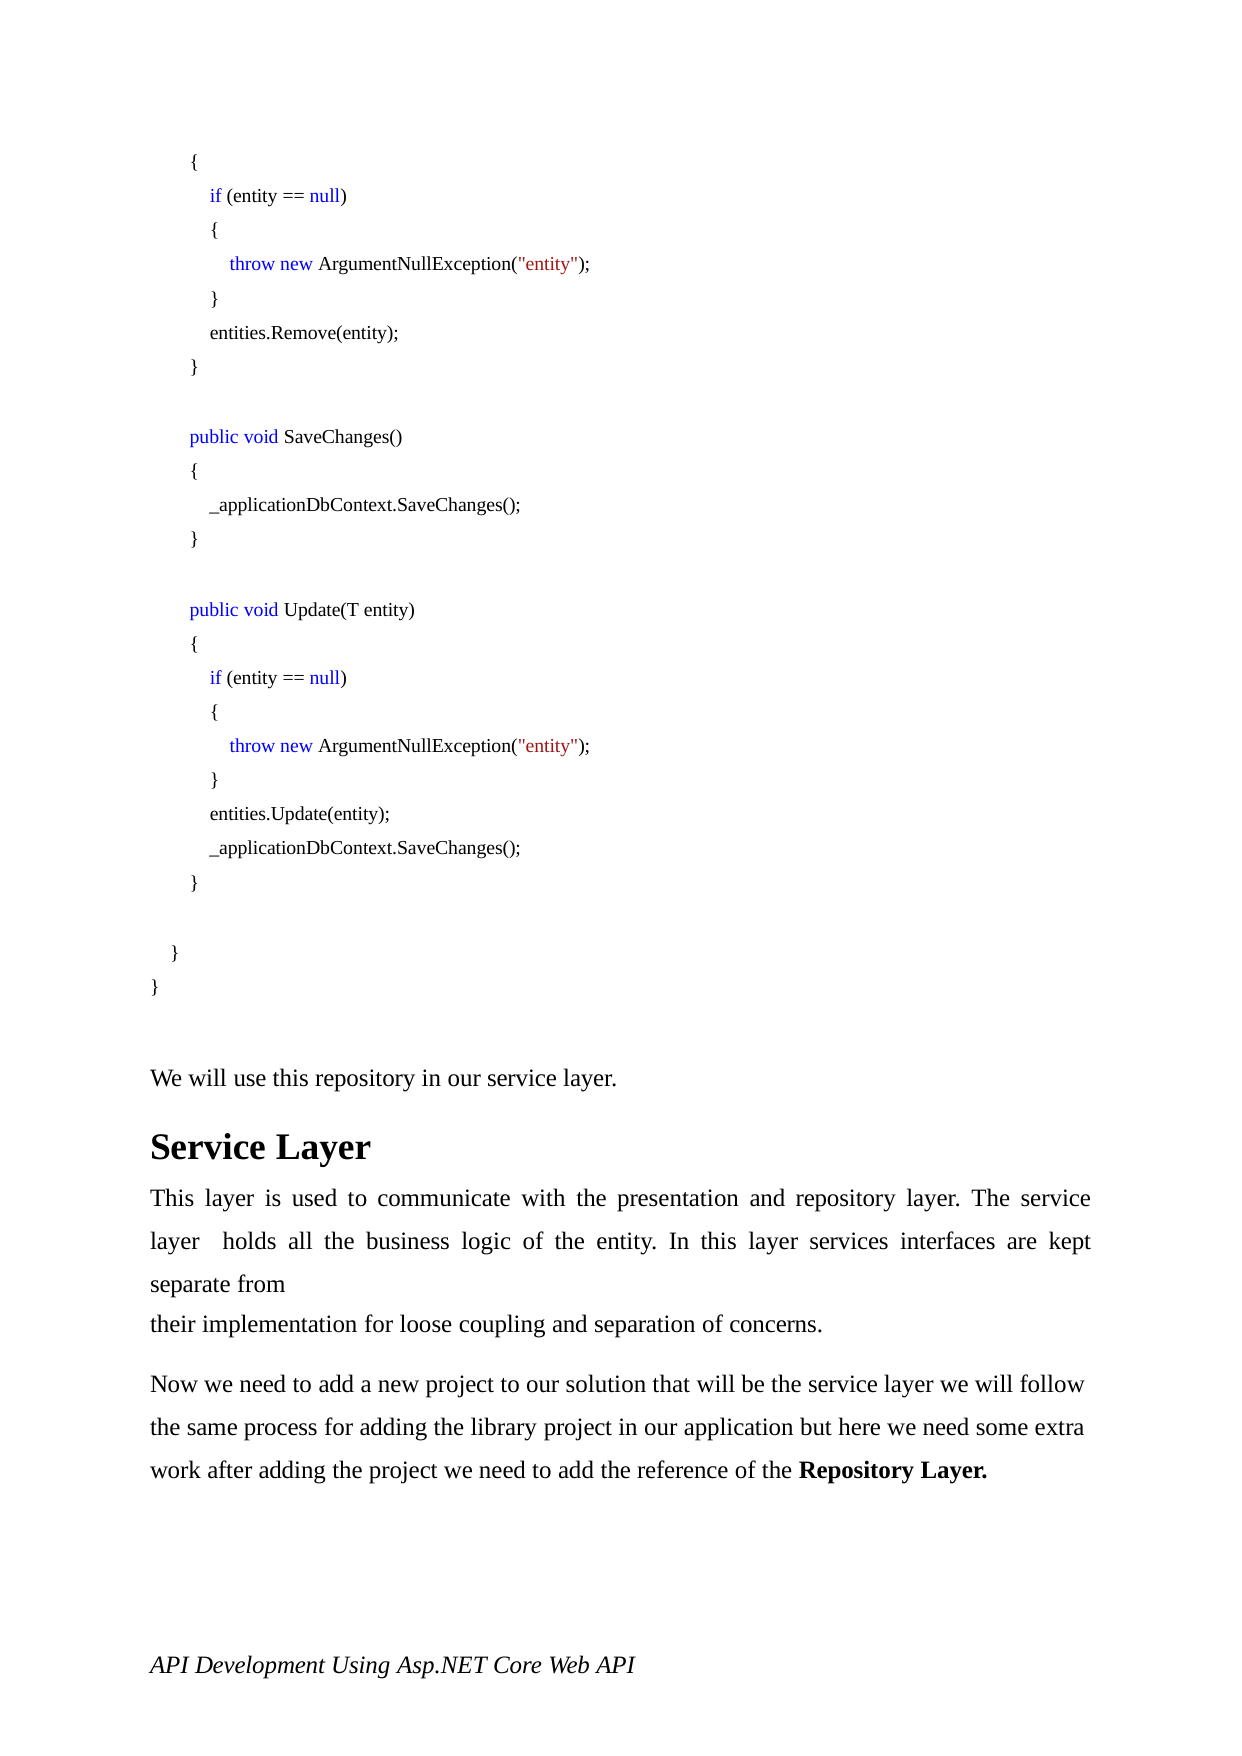

{
if (entity == null)
{
throw new ArgumentNullException("entity");
}
entities.Remove(entity);
}

public void SaveChanges()
{
_applicationDbContext.SaveChanges();
}

public void Update(T entity)
{
if (entity == null)
{
throw new ArgumentNullException("entity");
}
entities.Update(entity);
_applicationDbContext.SaveChanges();
}

}
}
We will use this repository in our service layer.

Service Layer
This layer is used to communicate with the presentation and repository layer. The service layer  holds all the business logic of the entity. In this layer services interfaces are kept separate from
their implementation for loose coupling and separation of concerns.
Now we need to add a new project to our solution that will be the service layer we will follow  the same process for adding the library project in our application but here we need some extra  work after adding the project we need to add the reference of the Repository Layer.
API Development Using Asp.NET Core Web API